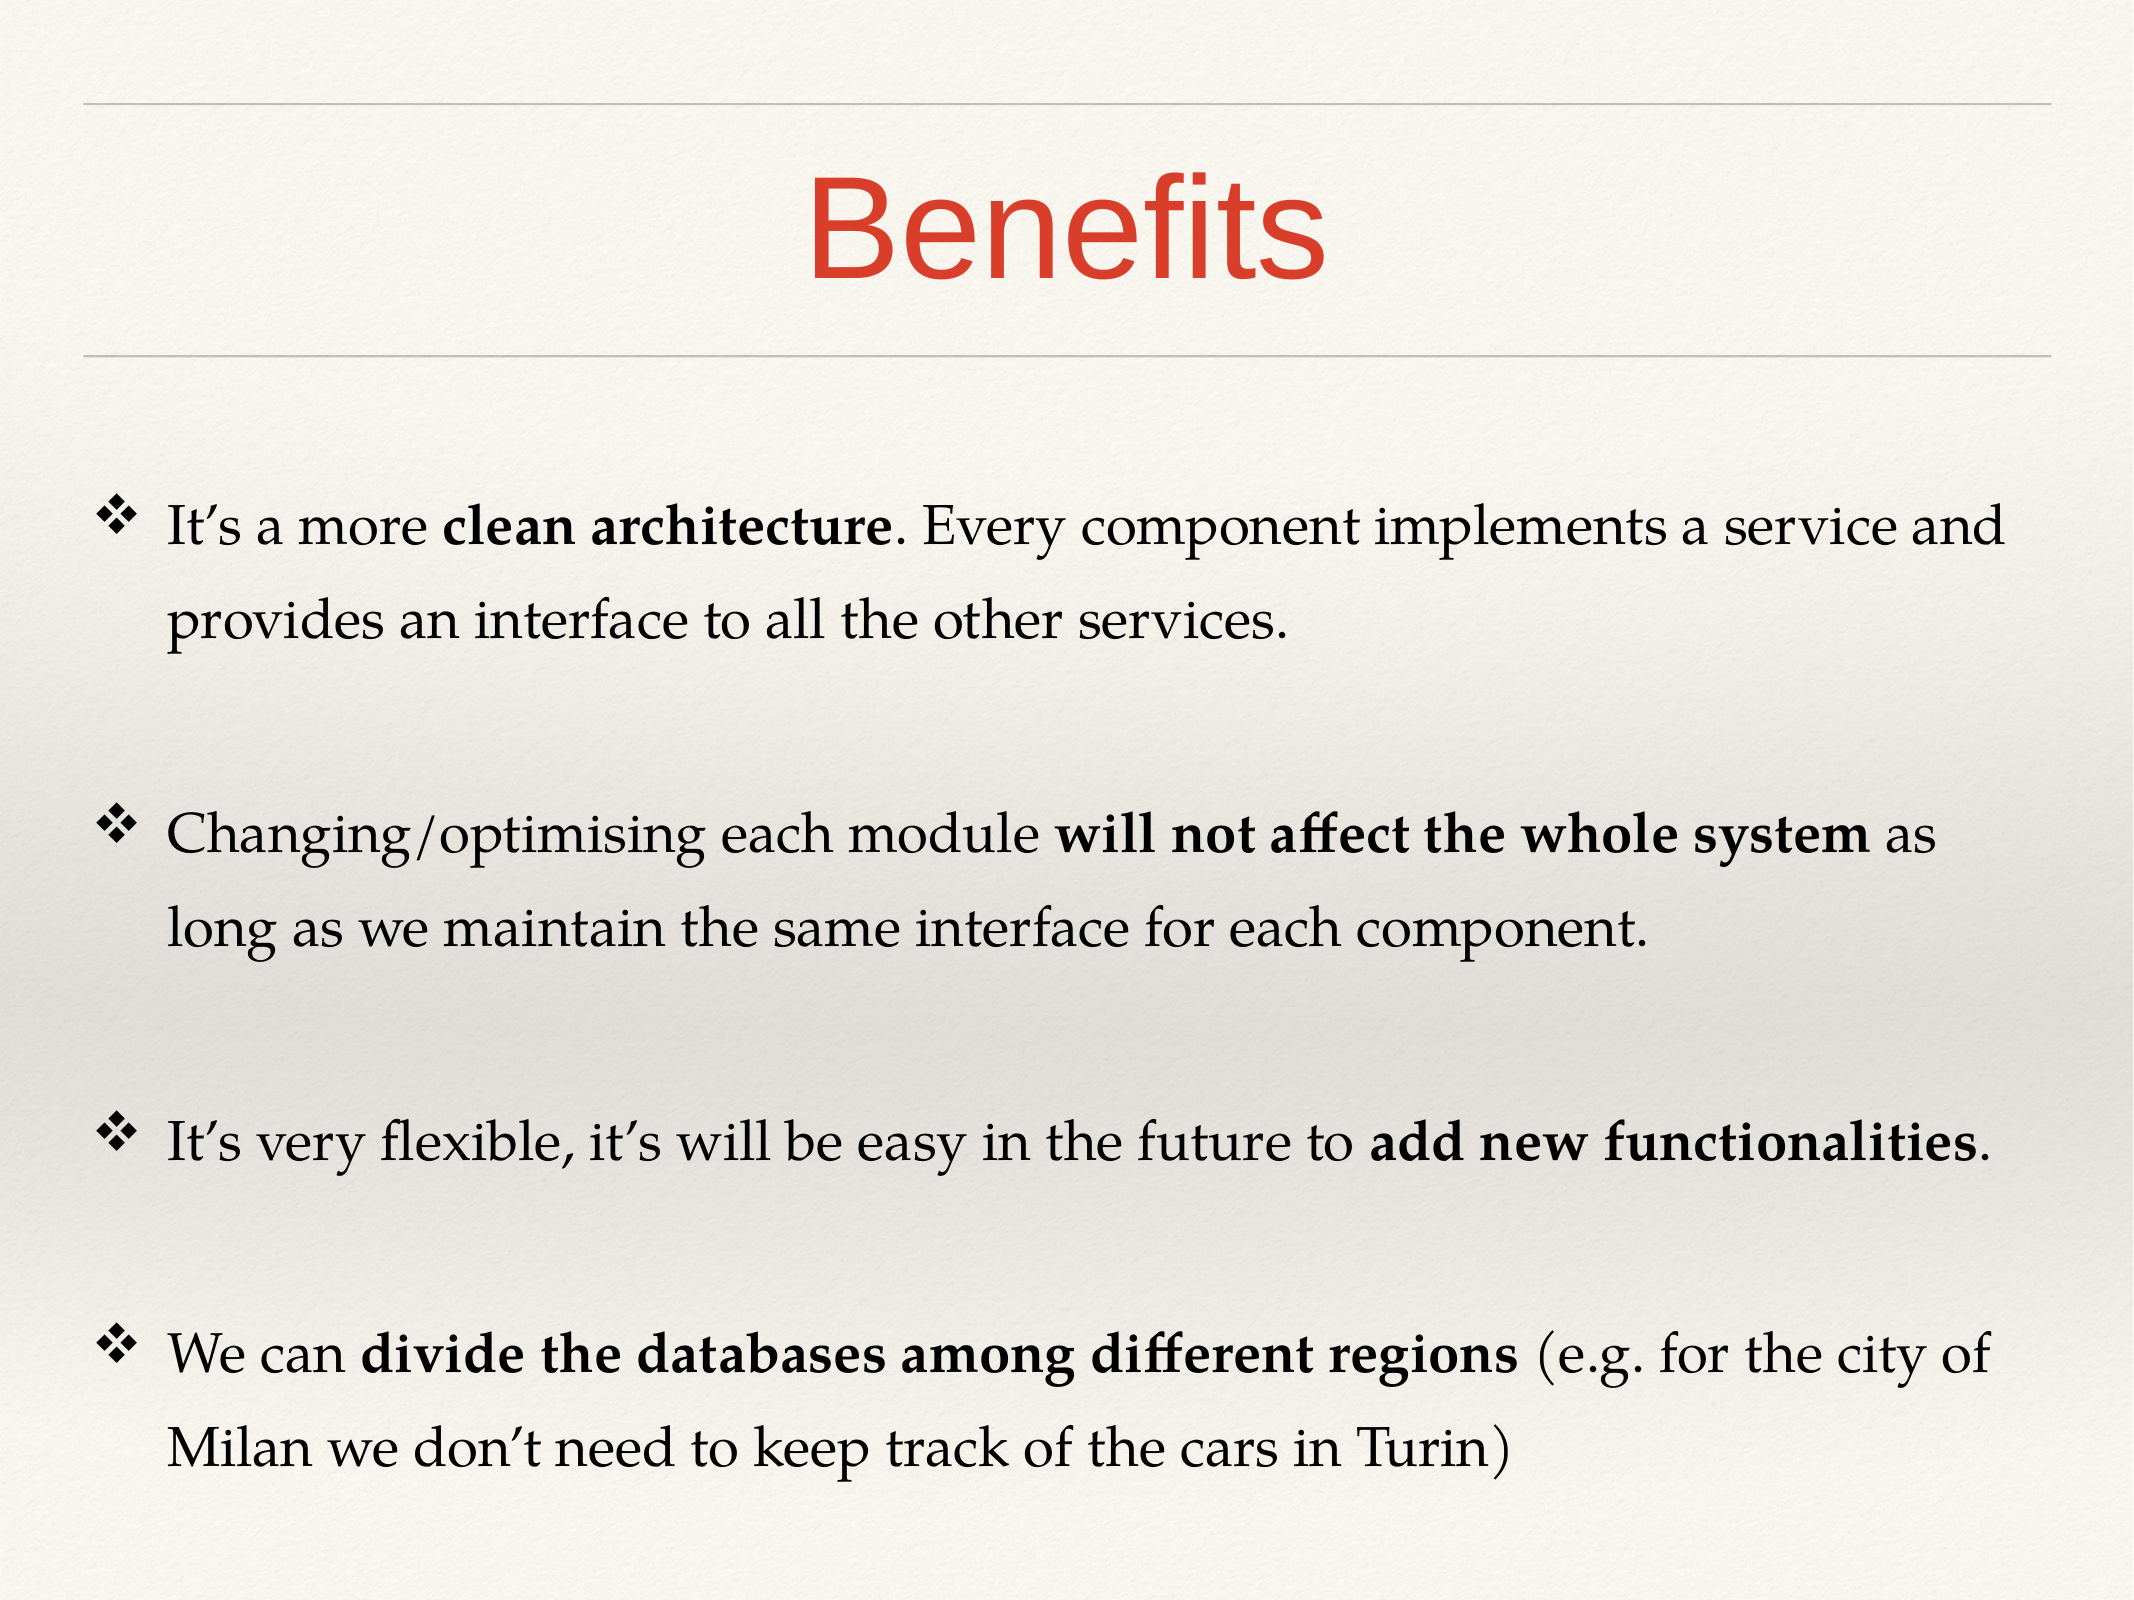

# Benefits
It’s a more clean architecture. Every component implements a service and provides an interface to all the other services.
Changing/optimising each module will not affect the whole system as long as we maintain the same interface for each component.
It’s very flexible, it’s will be easy in the future to add new functionalities.
We can divide the databases among different regions (e.g. for the city of
Milan we don’t need to keep track of the cars in Turin)